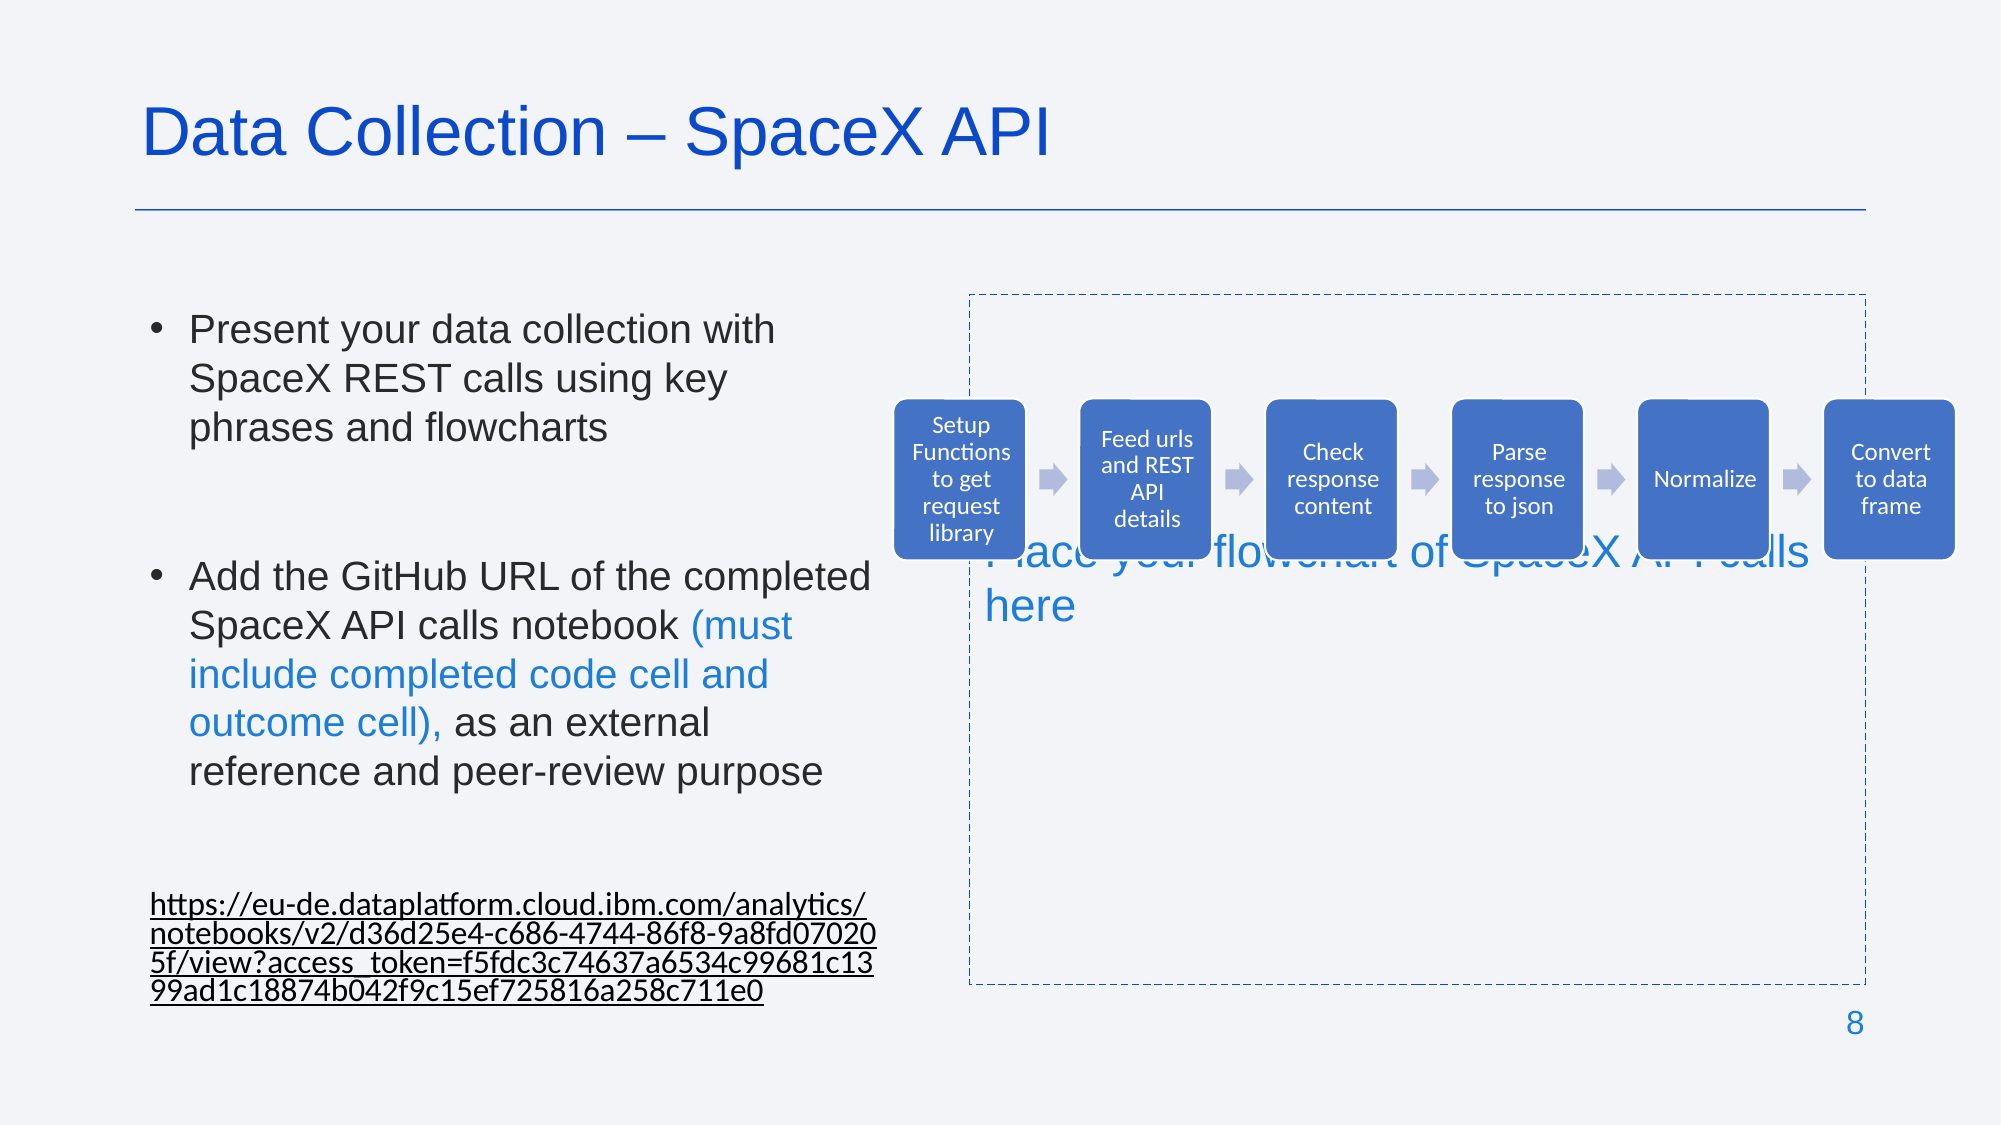

Setup Functions to get request library

Feed urls and REST API details

Check response content

Parse response to json

Normalize

Convert to data frame
Data Collection – SpaceX API

Place your flowchart of SpaceX API calls here
Present your data collection with SpaceX REST calls using key phrases and flowcharts

Add the GitHub URL of the completed SpaceX API calls notebook (must include completed code cell and outcome cell), as an external reference and peer-review purpose

https://eu-de.dataplatform.cloud.ibm.com/analytics/notebooks/v2/d36d25e4-c686-4744-86f8-9a8fd070205f/view?access_token=f5fdc3c74637a6534c99681c1399ad1c18874b042f9c15ef725816a258c711e0

8